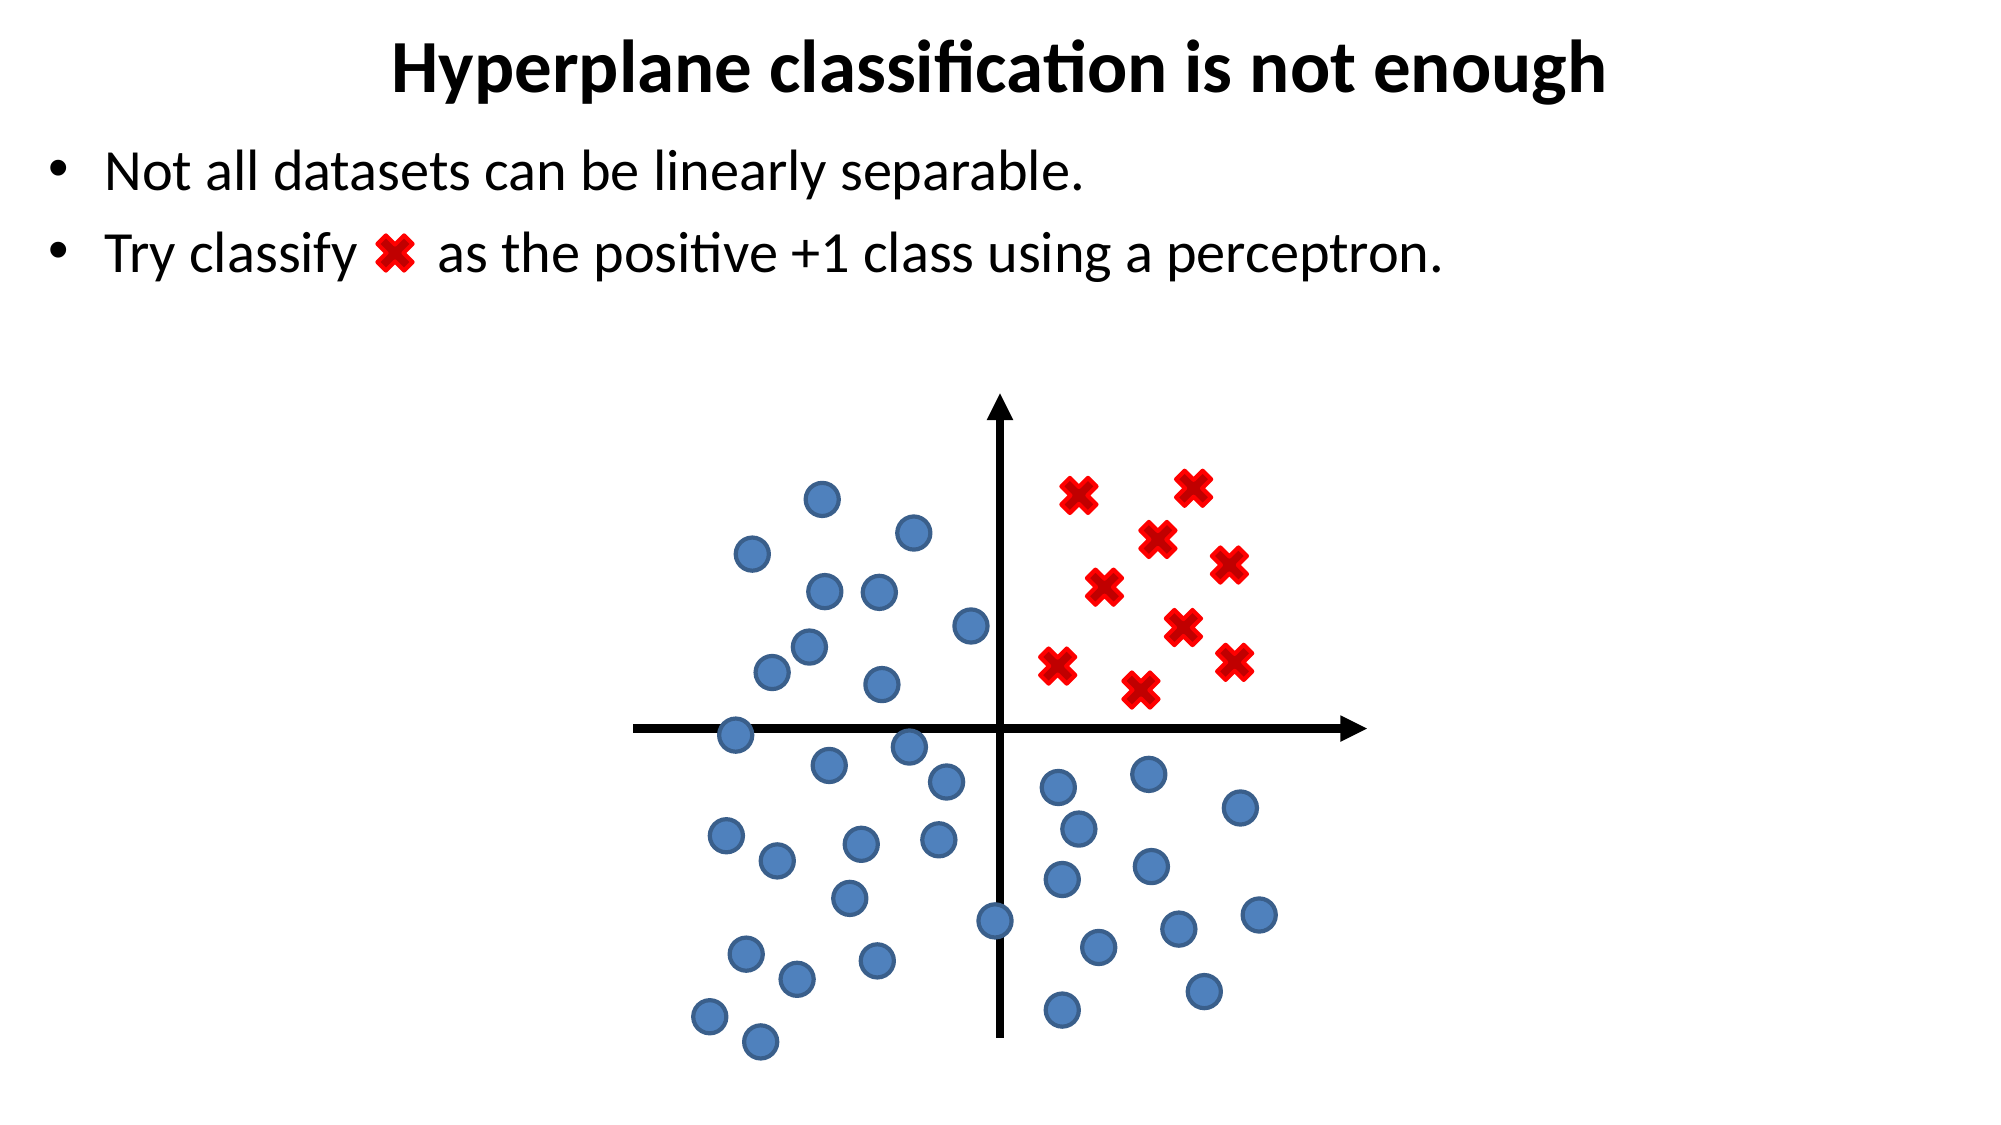

# Hyperplane classification is not enough
Not all datasets can be linearly separable.
Try classify      as the positive +1 class using a perceptron.